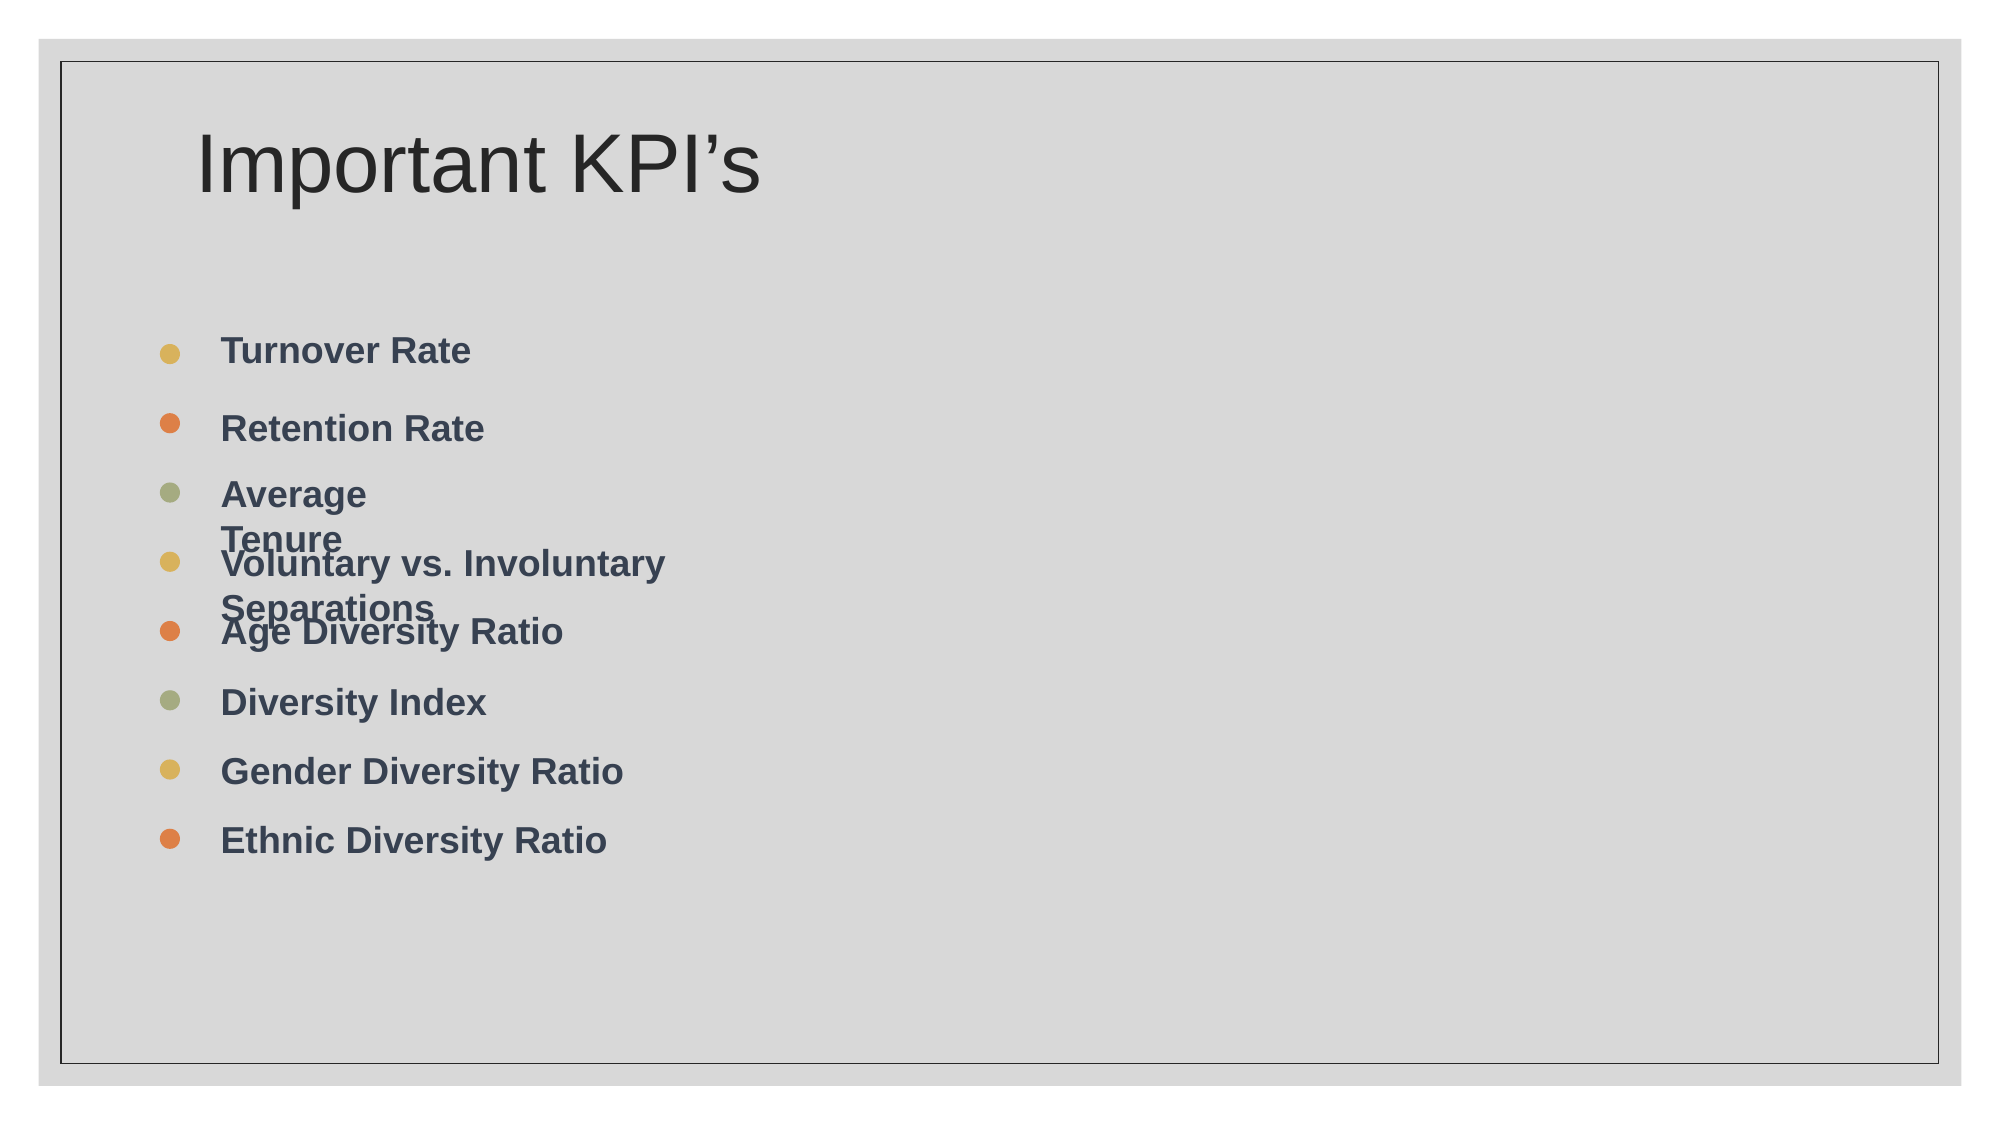

# Important KPI’s
Turnover Rate

Retention Rate

Average Tenure

Voluntary vs. Involuntary Separations

Age Diversity Ratio

Diversity Index

Gender Diversity Ratio

Ethnic Diversity Ratio